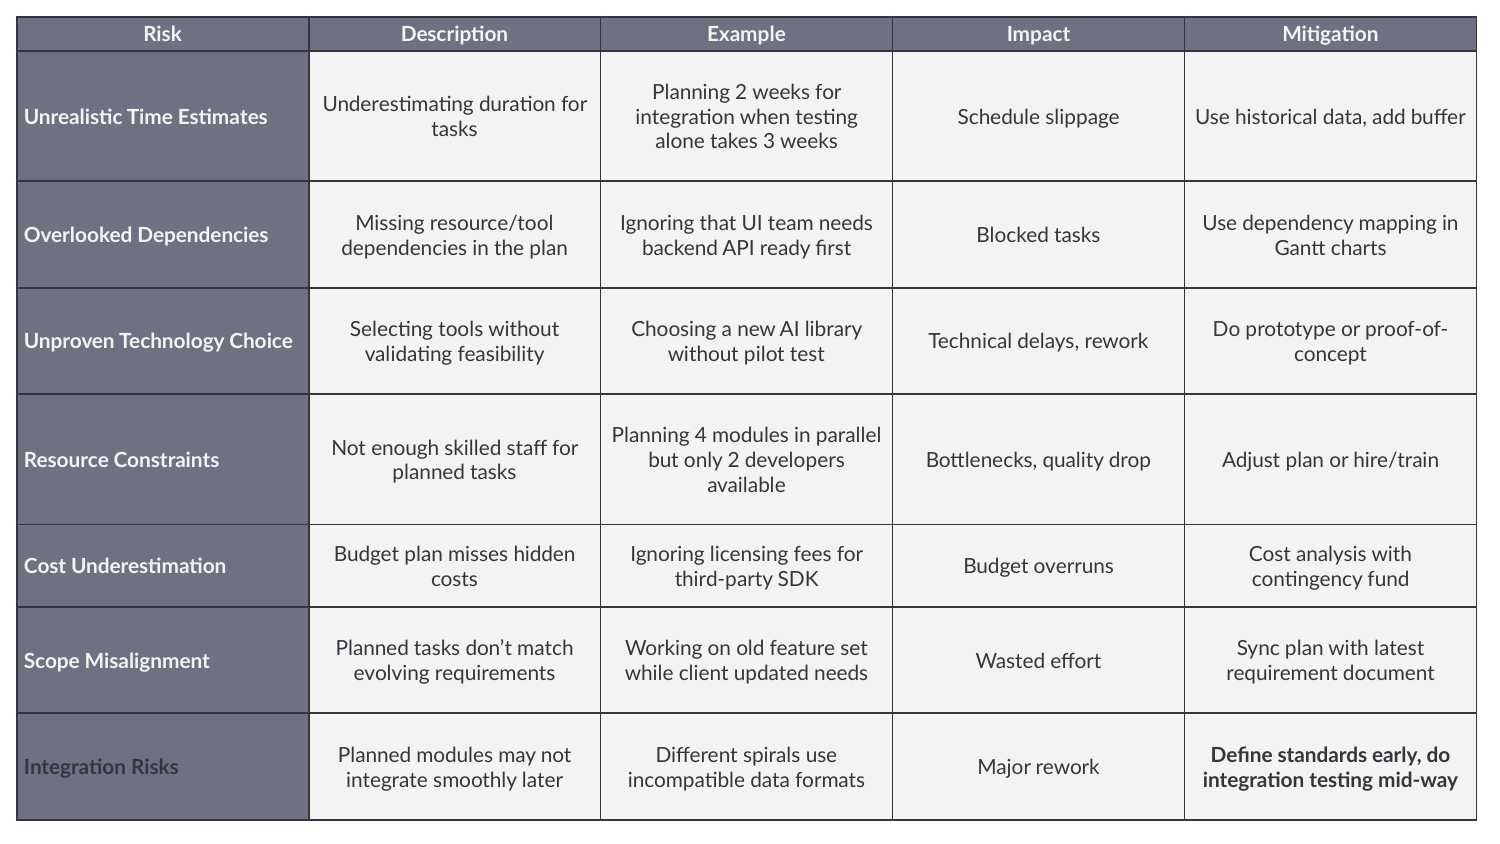

| Risk | Description | Example | Impact | Mitigation |
| --- | --- | --- | --- | --- |
| Unrealistic Time Estimates | Underestimating duration for tasks | Planning 2 weeks for integration when testing alone takes 3 weeks | Schedule slippage | Use historical data, add buffer |
| Overlooked Dependencies | Missing resource/tool dependencies in the plan | Ignoring that UI team needs backend API ready first | Blocked tasks | Use dependency mapping in Gantt charts |
| Unproven Technology Choice | Selecting tools without validating feasibility | Choosing a new AI library without pilot test | Technical delays, rework | Do prototype or proof-of-concept |
| Resource Constraints | Not enough skilled staff for planned tasks | Planning 4 modules in parallel but only 2 developers available | Bottlenecks, quality drop | Adjust plan or hire/train |
| Cost Underestimation | Budget plan misses hidden costs | Ignoring licensing fees for third-party SDK | Budget overruns | Cost analysis with contingency fund |
| Scope Misalignment | Planned tasks don’t match evolving requirements | Working on old feature set while client updated needs | Wasted effort | Sync plan with latest requirement document |
| Integration Risks | Planned modules may not integrate smoothly later | Different spirals use incompatible data formats | Major rework | Define standards early, do integration testing mid-way |